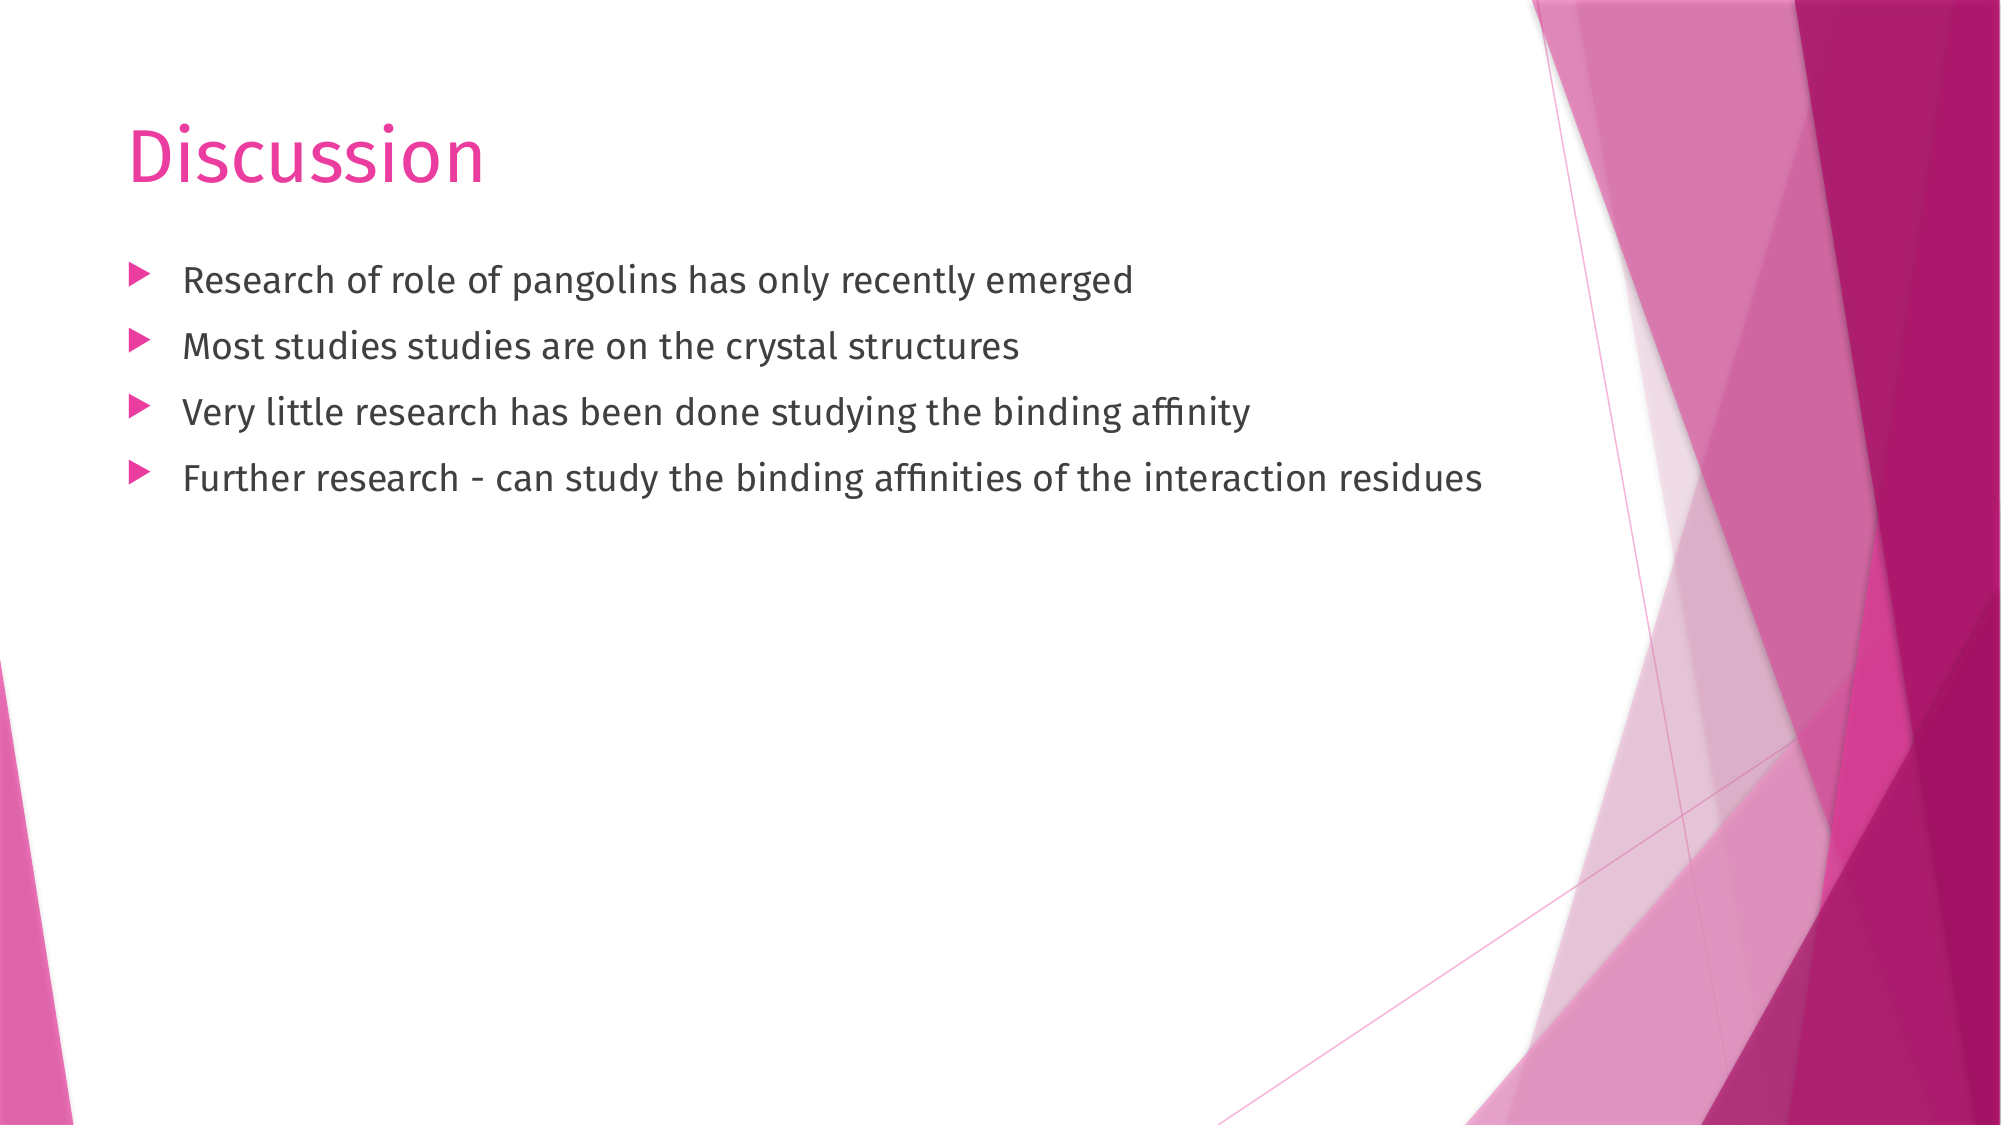

# Discussion
Research of role of pangolins has only recently emerged
Most studies studies are on the crystal structures
Very little research has been done studying the binding affinity
Further research - can study the binding affinities of the interaction residues